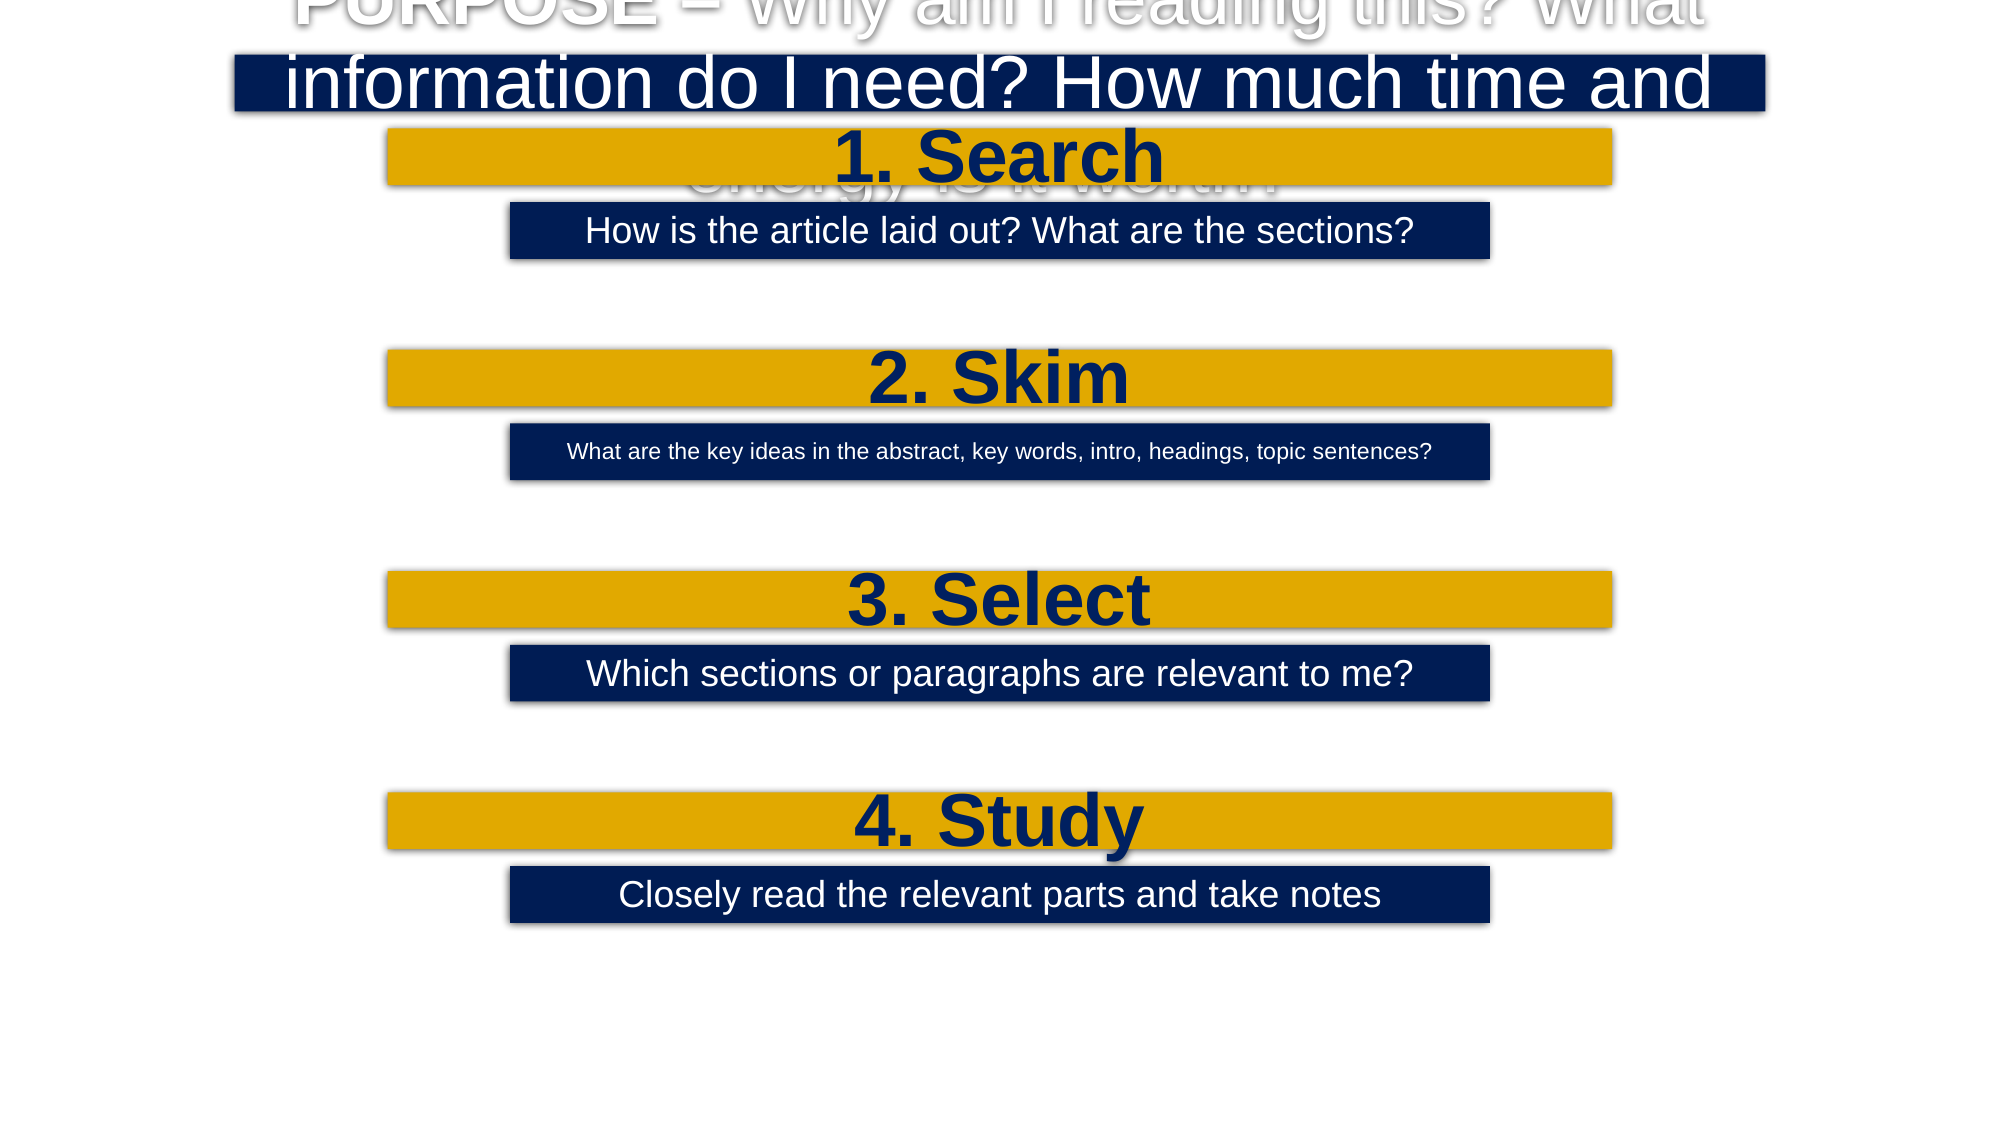

1. Search
How is the article laid out? What are the sections?
2. Skim
What are the key ideas in the abstract, key words, intro, headings, topic sentences?
3. Select
Which sections or paragraphs are relevant to me?
4. Study
Closely read the relevant parts and take notes
38